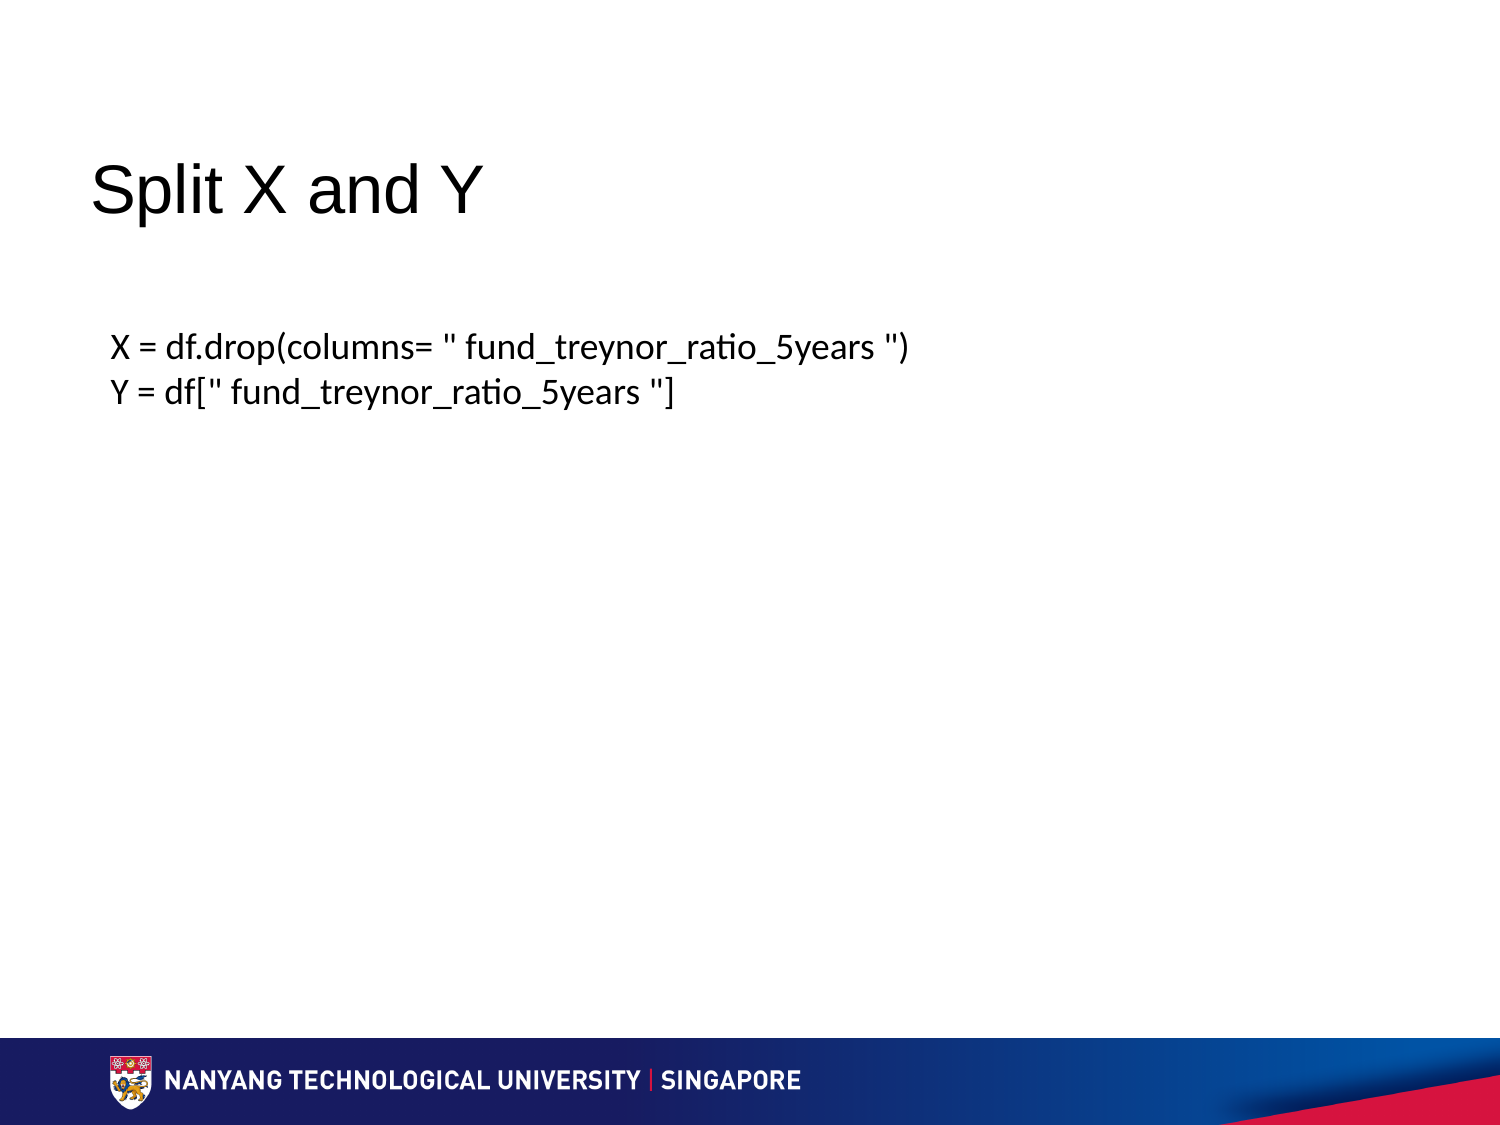

# Split X and Y
X = df.drop(columns= " fund_treynor_ratio_5years ")
Y = df[" fund_treynor_ratio_5years "]